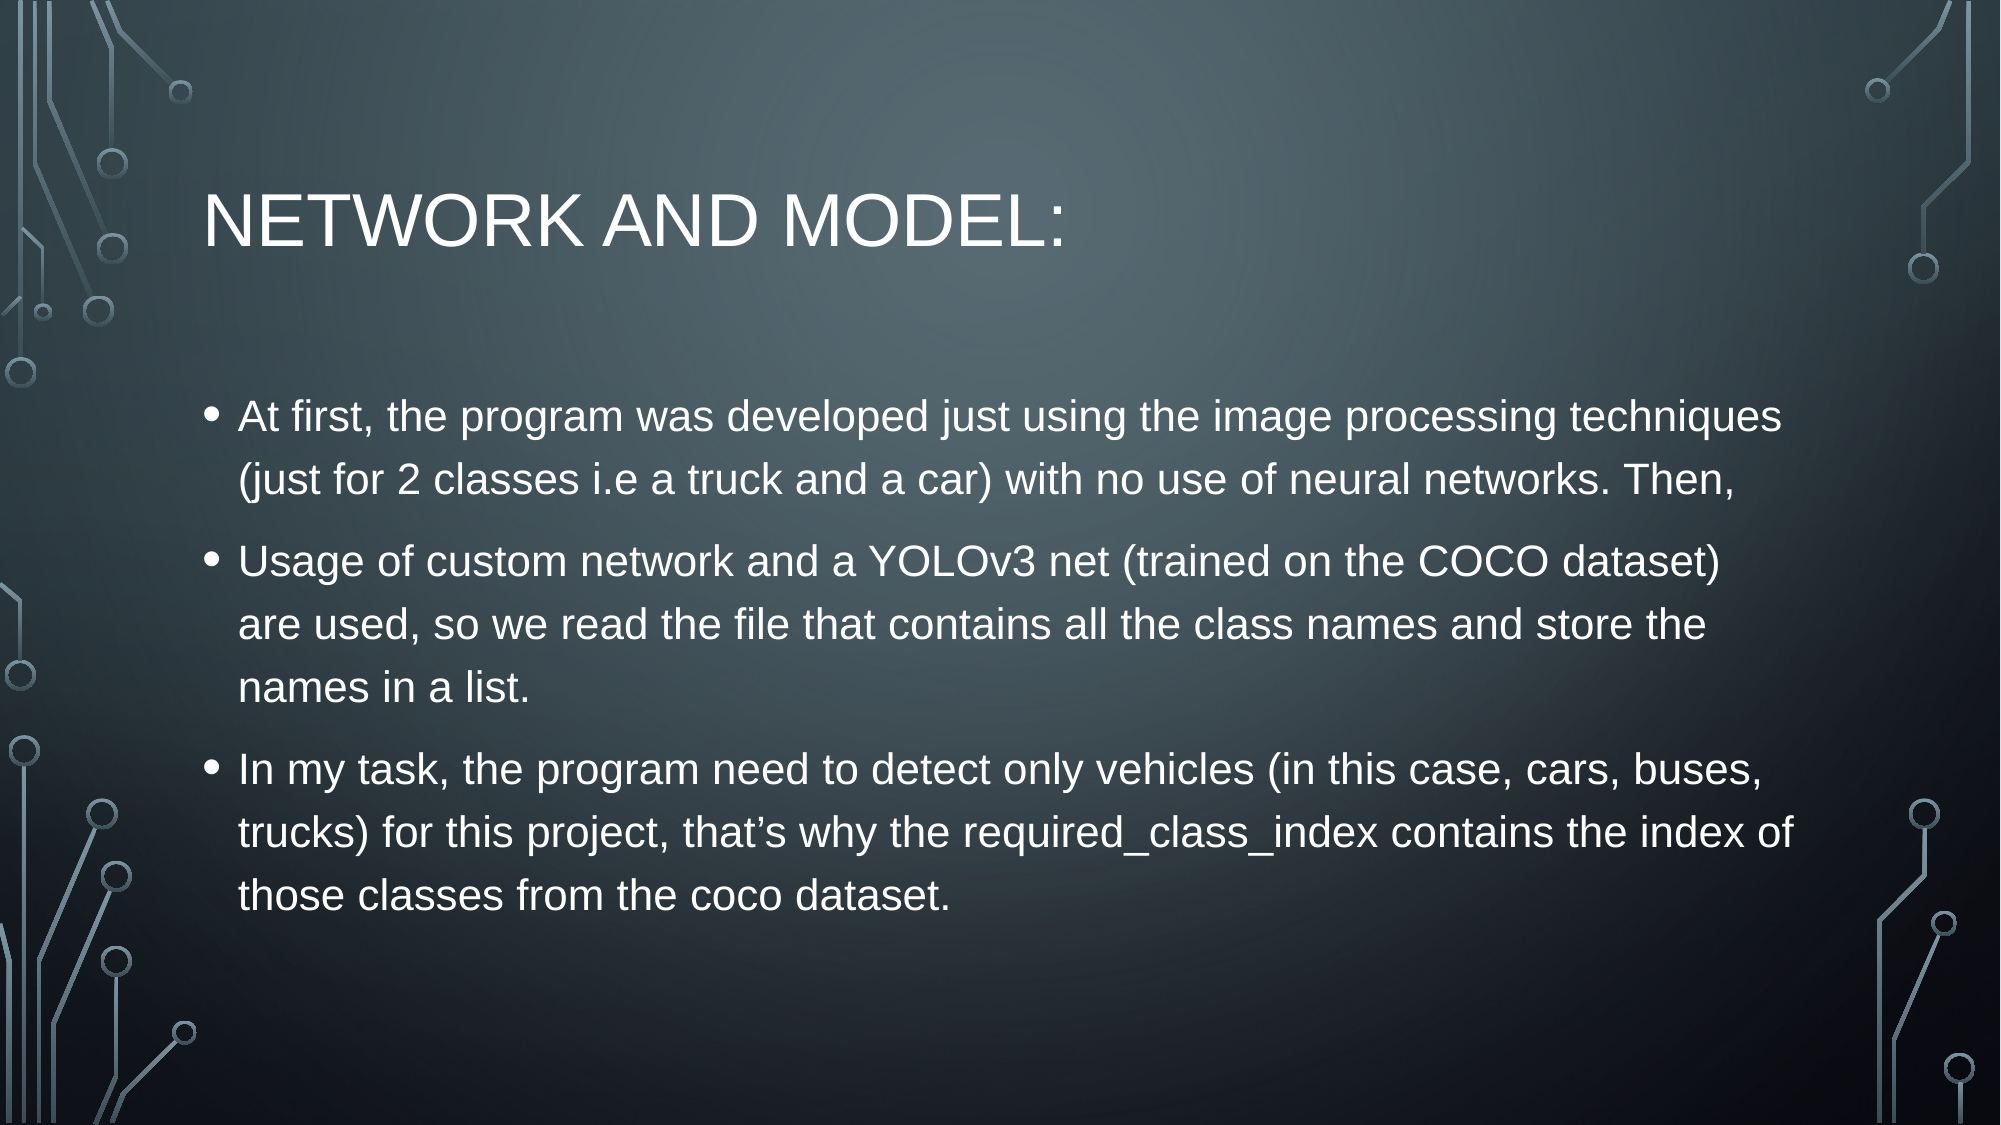

# Network and model:
At first, the program was developed just using the image processing techniques (just for 2 classes i.e a truck and a car) with no use of neural networks. Then,
Usage of custom network and a YOLOv3 net (trained on the COCO dataset) are used, so we read the file that contains all the class names and store the names in a list.
In my task, the program need to detect only vehicles (in this case, cars, buses, trucks) for this project, that’s why the required_class_index contains the index of those classes from the coco dataset.